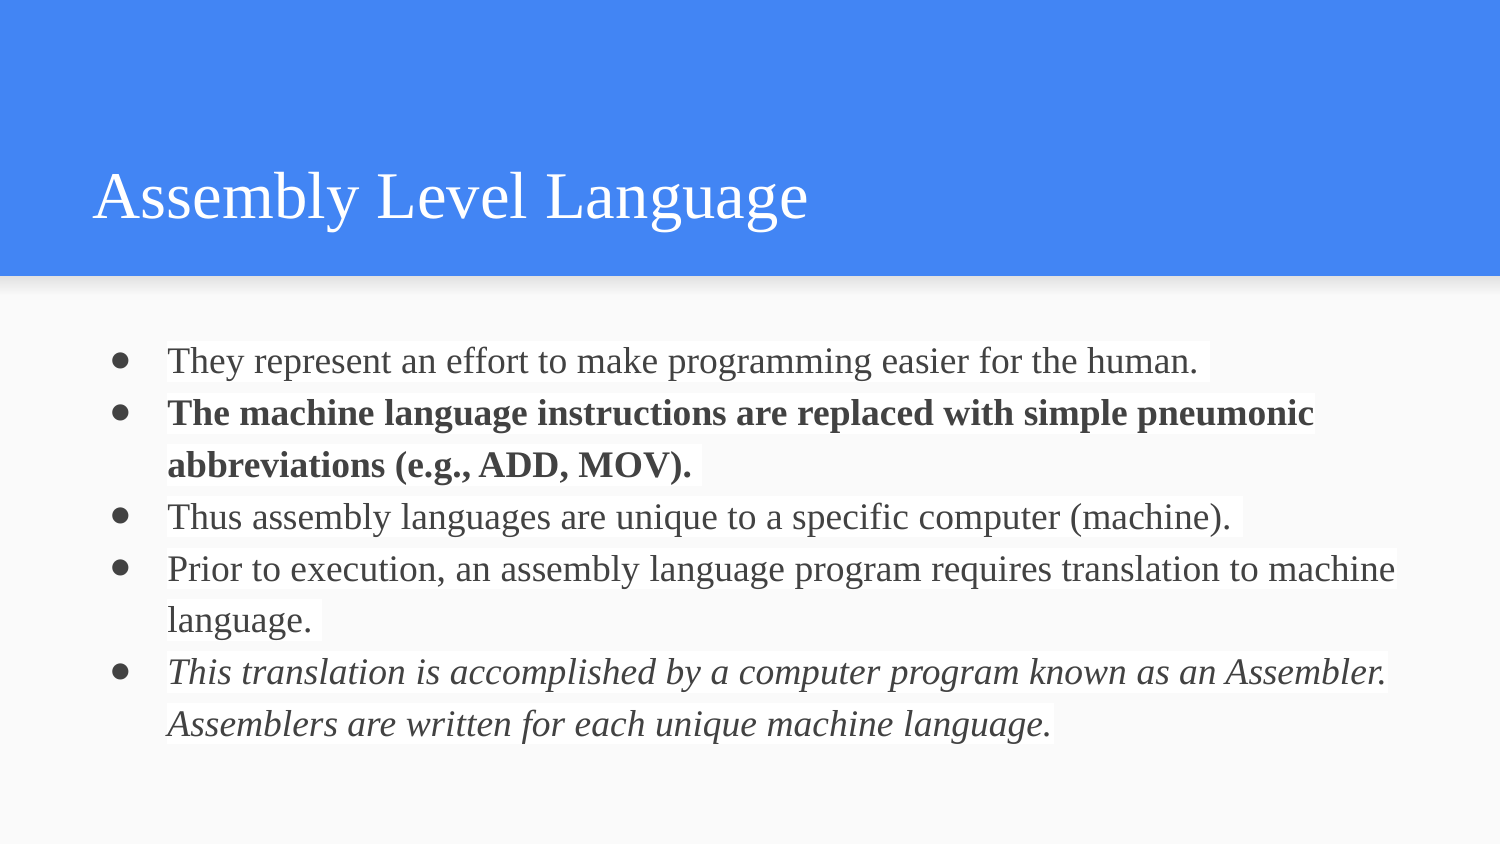

# Assembly Level Language
They represent an effort to make programming easier for the human.
The machine language instructions are replaced with simple pneumonic abbreviations (e.g., ADD, MOV).
Thus assembly languages are unique to a specific computer (machine).
Prior to execution, an assembly language program requires translation to machine language.
This translation is accomplished by a computer program known as an Assembler. Assemblers are written for each unique machine language.